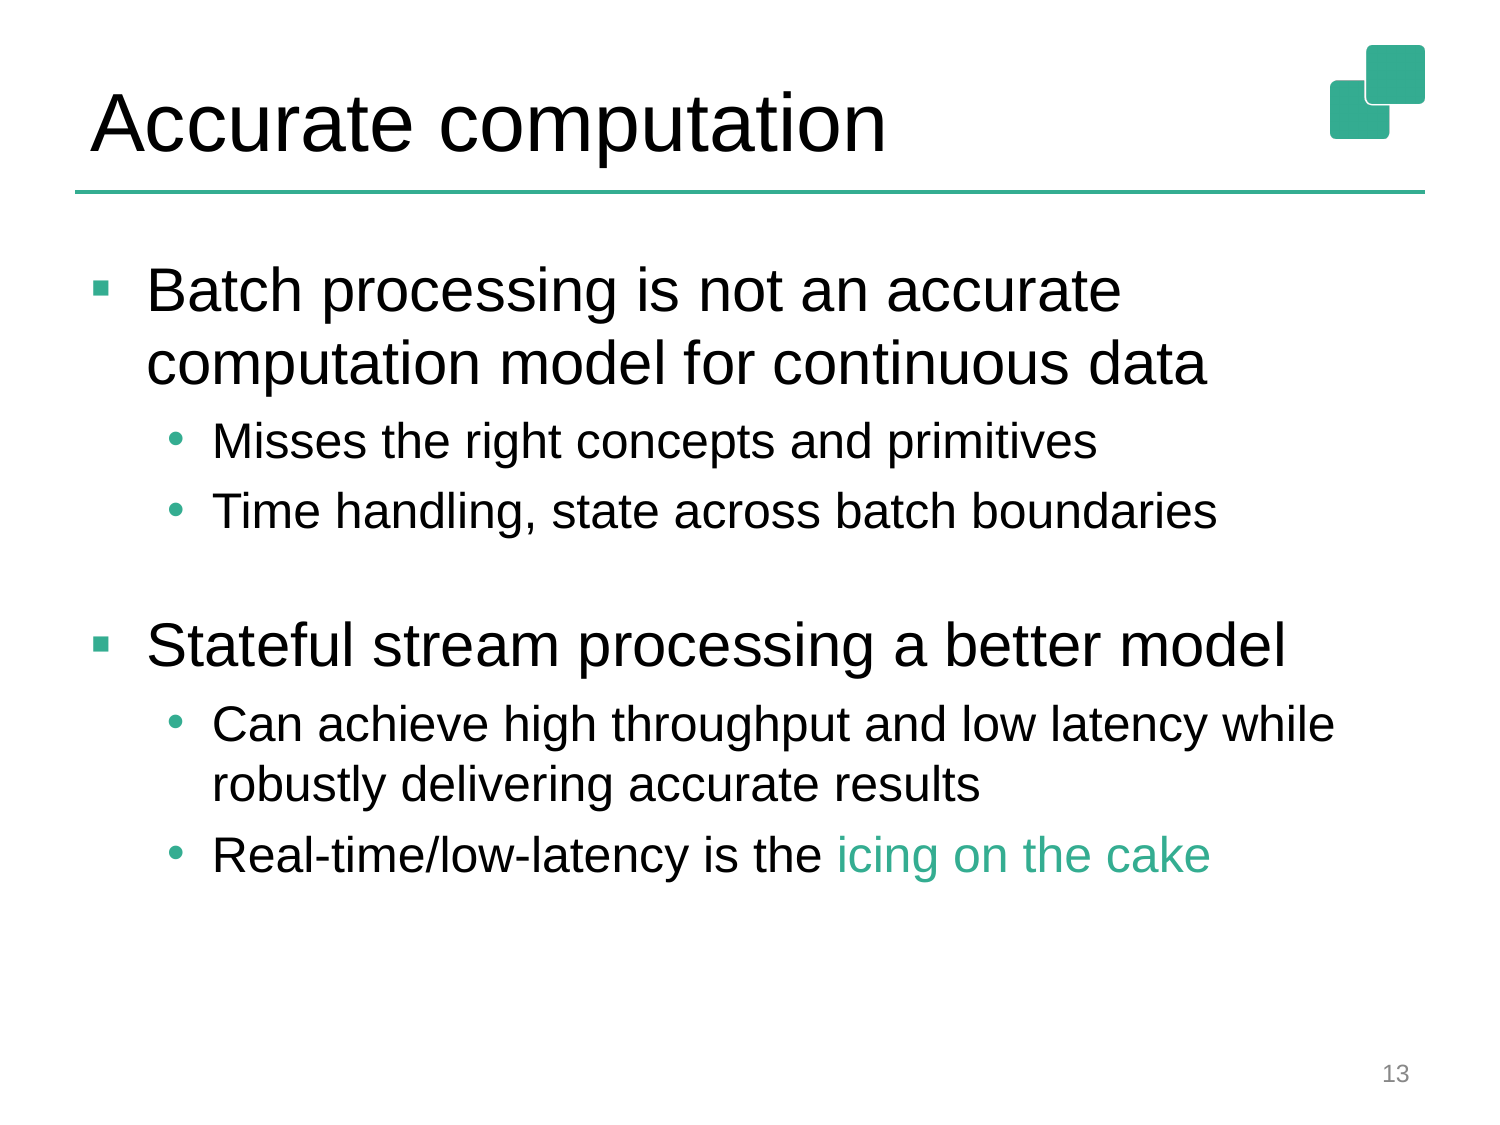

# Accurate computation
Batch processing is not an accurate computation model for continuous data
Misses the right concepts and primitives
Time handling, state across batch boundaries

Stateful stream processing a better model
Can achieve high throughput and low latency while robustly delivering accurate results
Real-time/low-latency is the icing on the cake
13